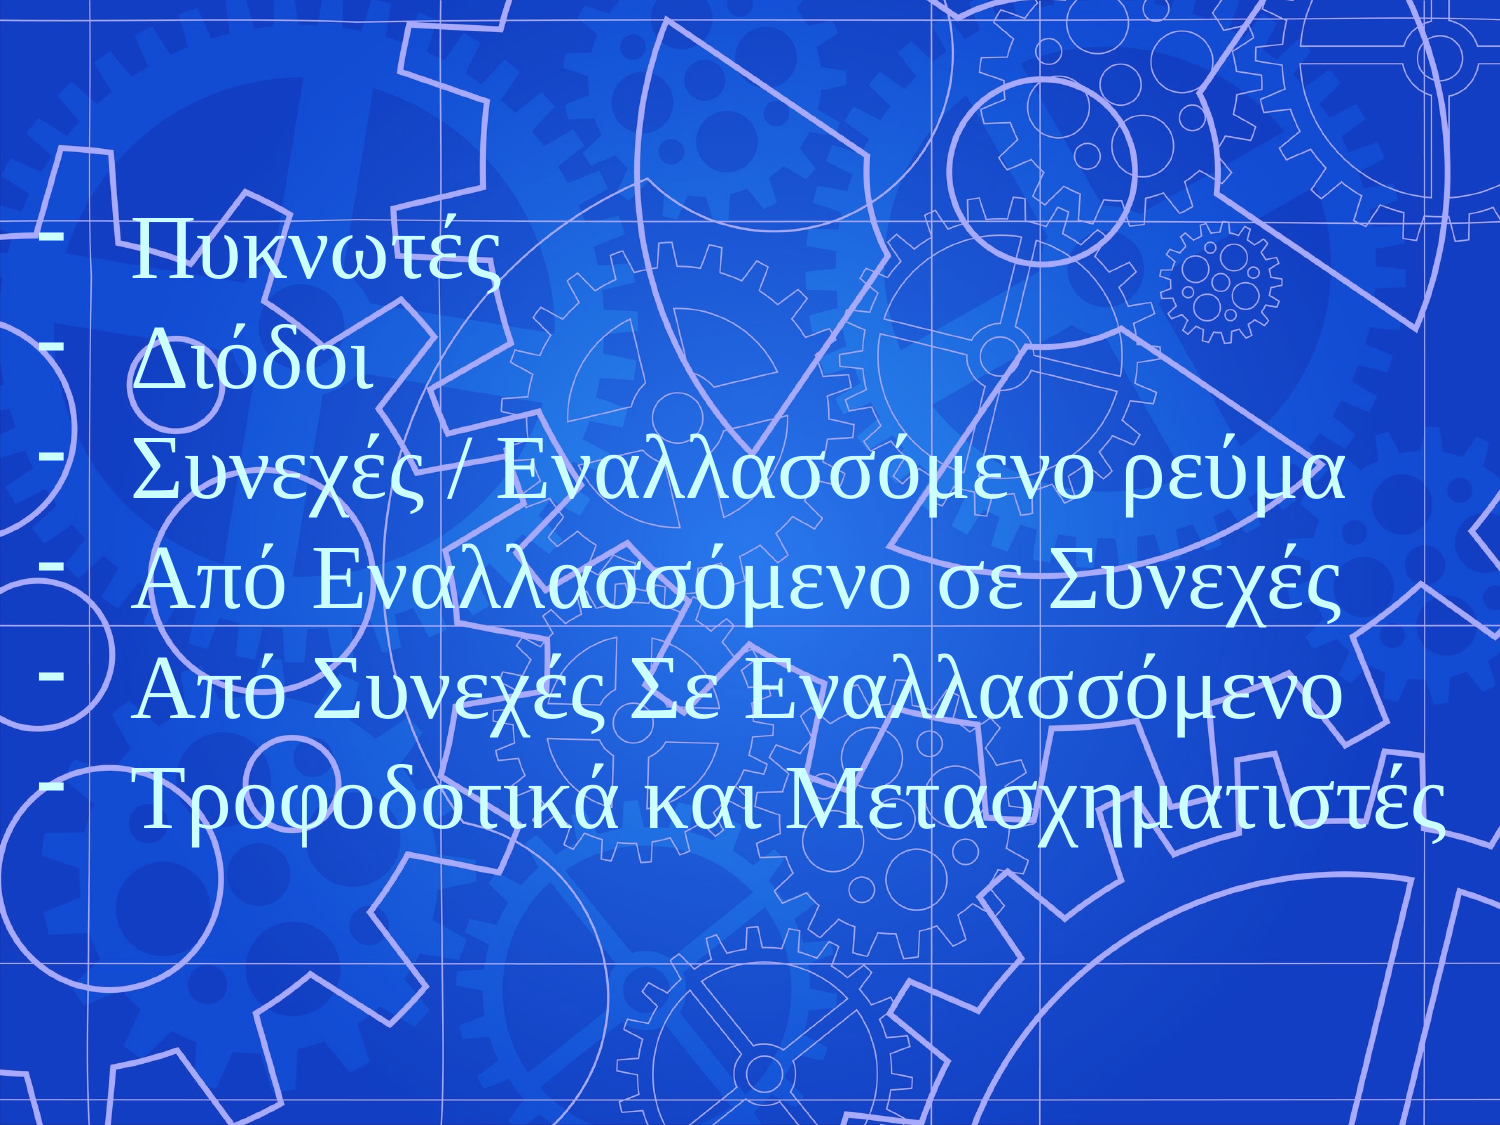

Πυκνωτές
Διόδοι
Συνεχές / Εναλλασσόμενο ρεύμα
Από Εναλλασσόμενο σε Συνεχές
Από Συνεχές Σε Εναλλασσόμενο
Τροφοδοτικά και Μετασχηματιστές